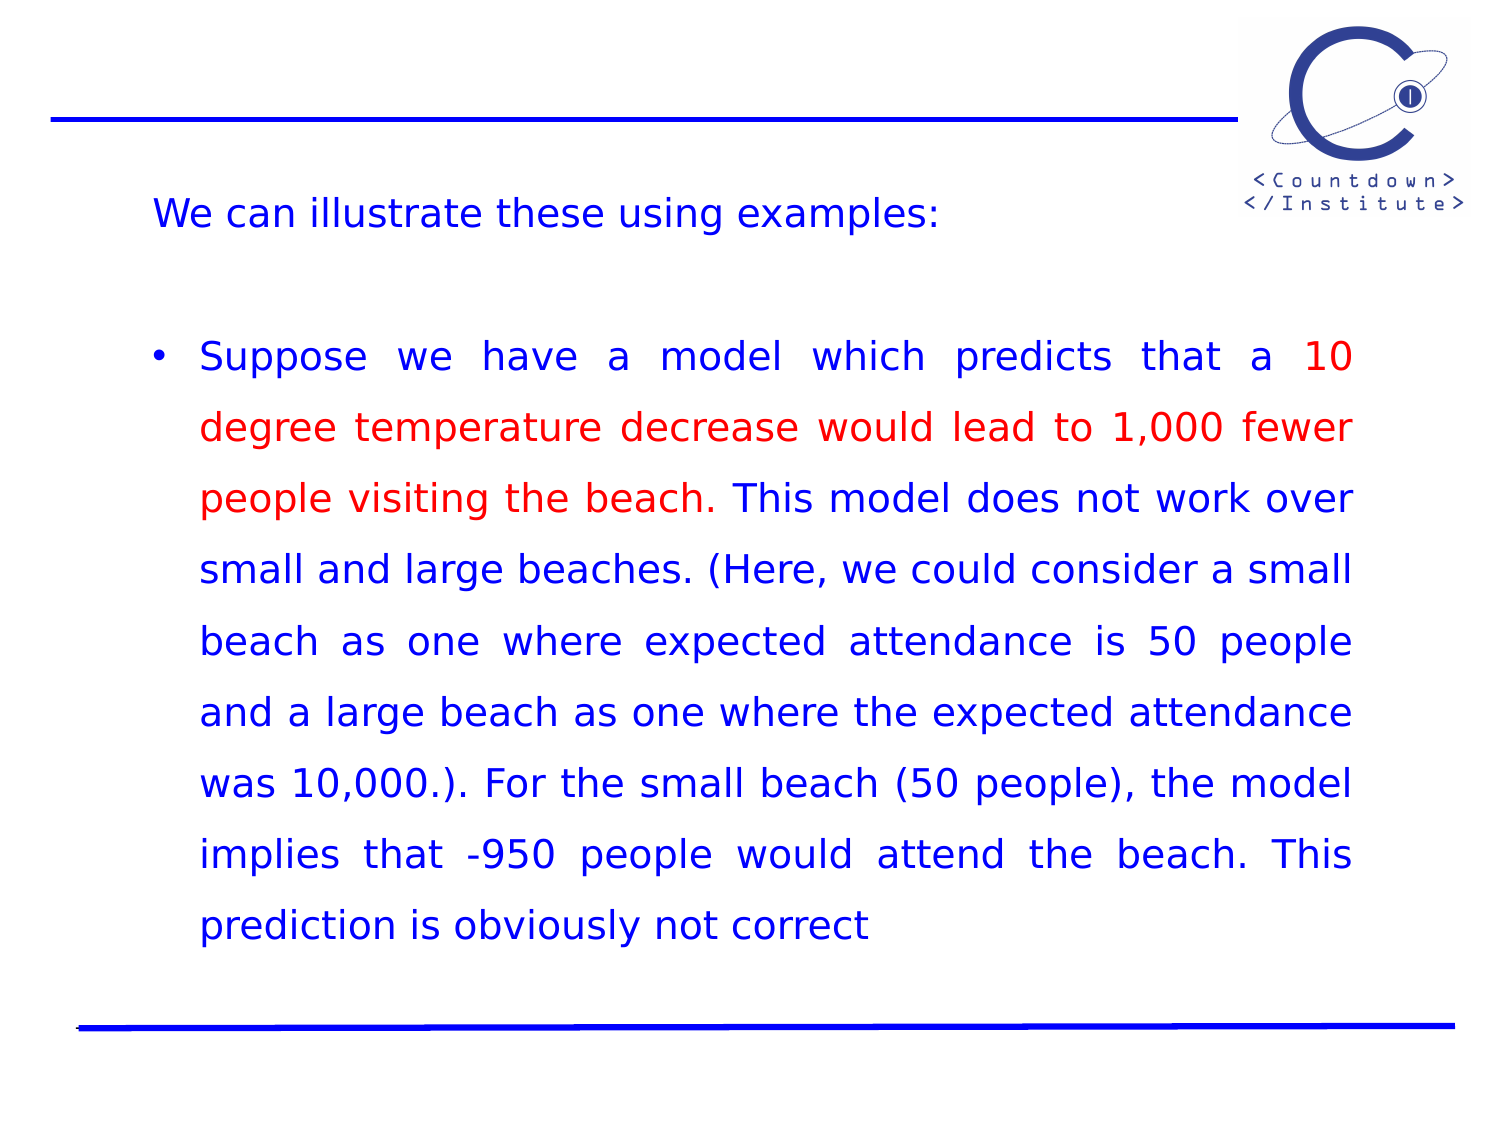

We can illustrate these using examples:

Suppose we have a model which predicts that a 10 degree temperature decrease would lead to 1,000 fewer people visiting the beach. This model does not work over small and large beaches. (Here, we could consider a small beach as one where expected attendance is 50 people and a large beach as one where the expected attendance was 10,000.). For the small beach (50 people), the model implies that -950 people would attend the beach. This prediction is obviously not correct